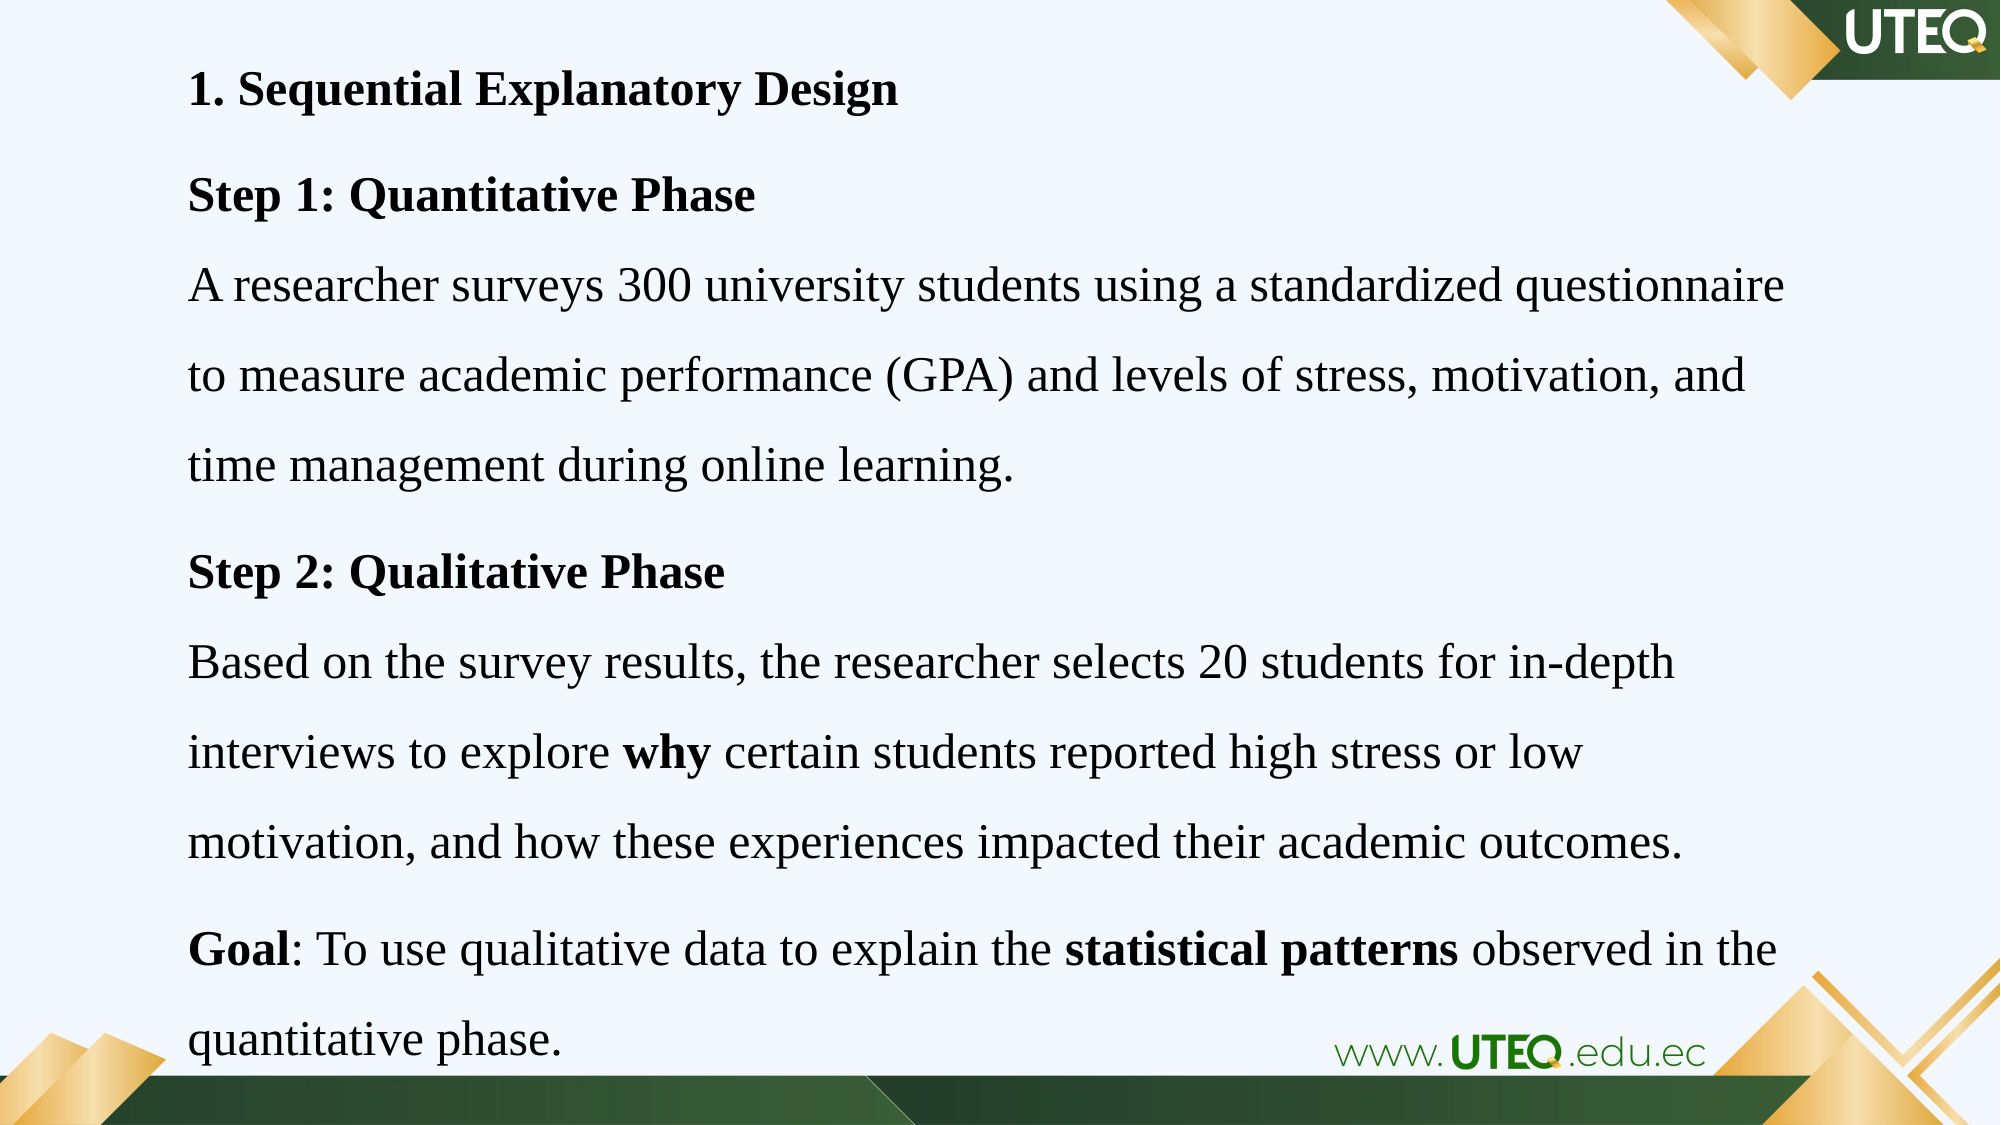

1. Sequential Explanatory Design
Step 1: Quantitative Phase
A researcher surveys 300 university students using a standardized questionnaire to measure academic performance (GPA) and levels of stress, motivation, and time management during online learning.
Step 2: Qualitative Phase
Based on the survey results, the researcher selects 20 students for in-depth interviews to explore why certain students reported high stress or low motivation, and how these experiences impacted their academic outcomes.
Goal: To use qualitative data to explain the statistical patterns observed in the quantitative phase.